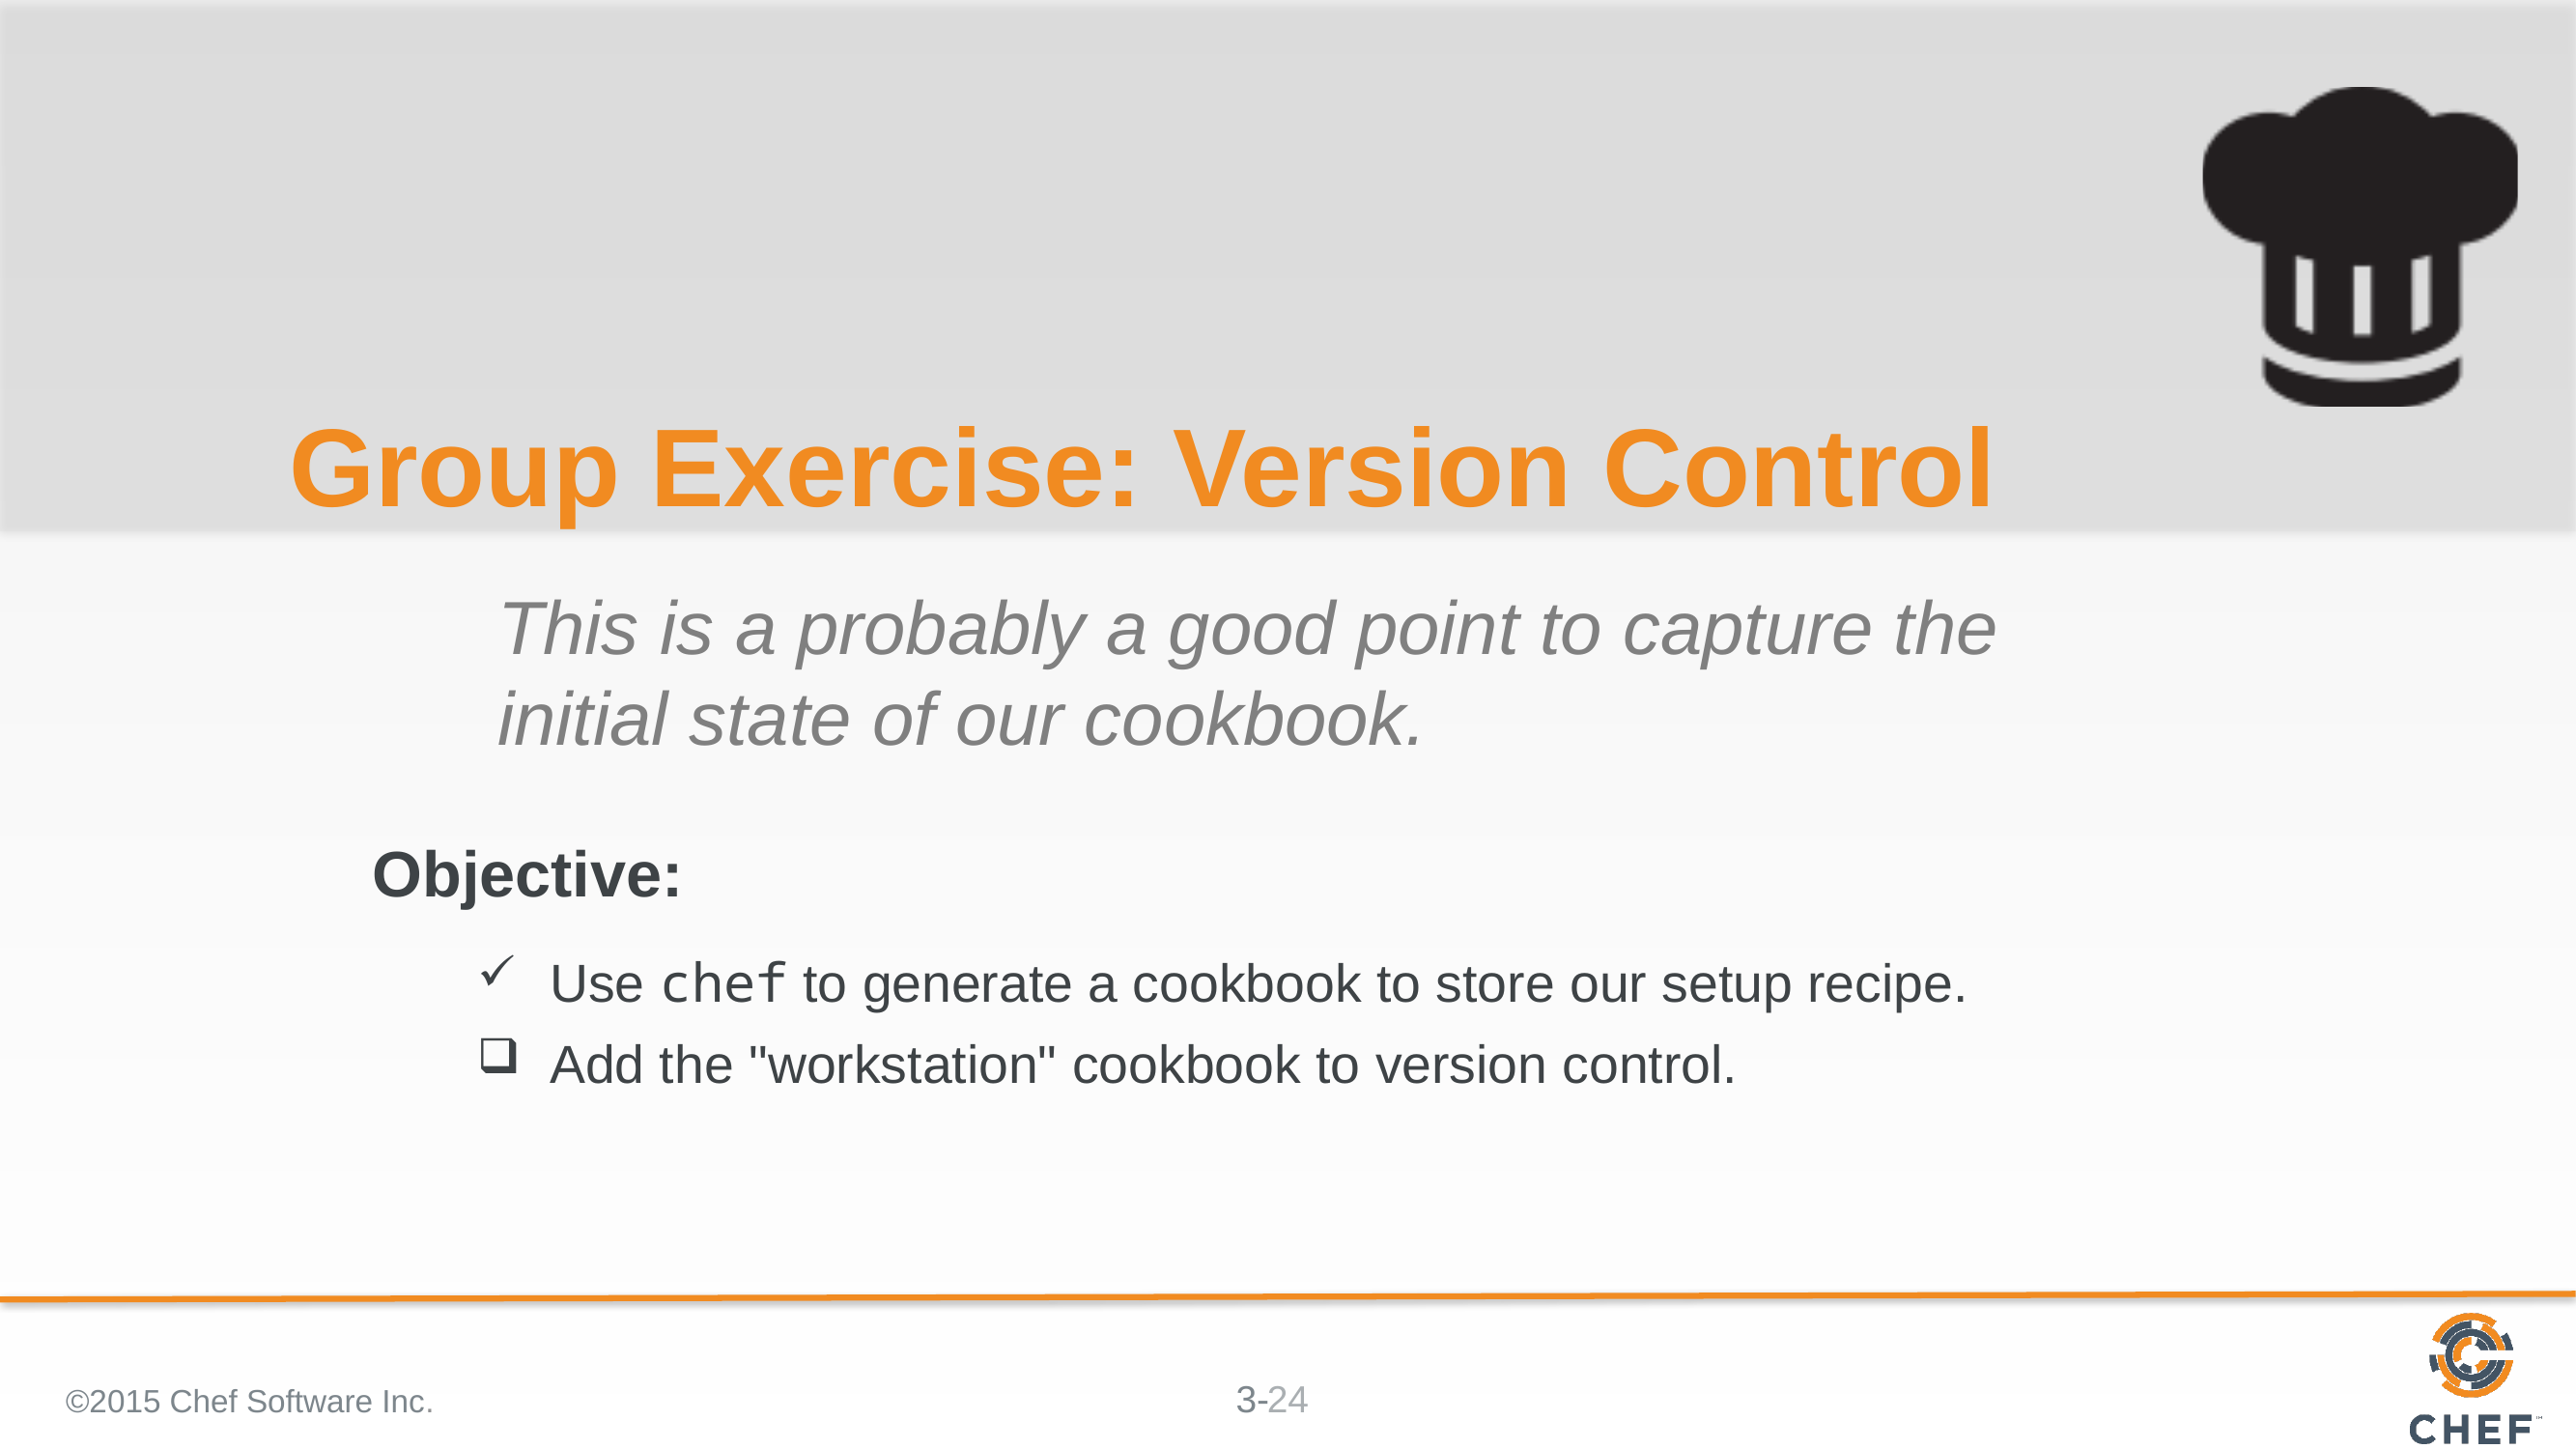

# Group Exercise: Version Control
This is a probably a good point to capture the initial state of our cookbook.
Use chef to generate a cookbook to store our setup recipe.
Add the "workstation" cookbook to version control.
©2015 Chef Software Inc.
24